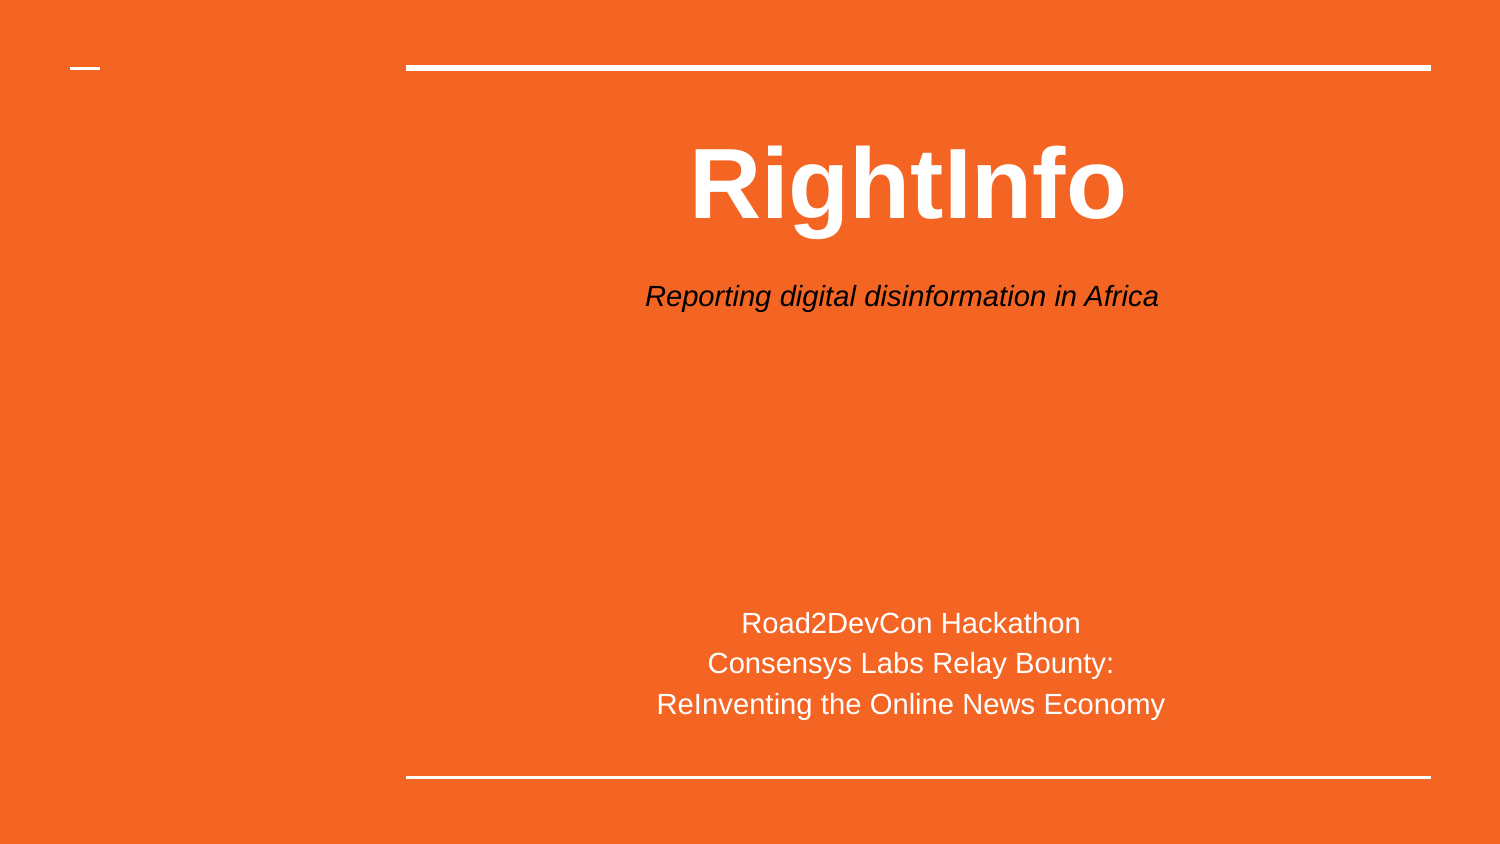

# RightInfo
Reporting digital disinformation in Africa
Road2DevCon Hackathon
Consensys Labs Relay Bounty:
ReInventing the Online News Economy